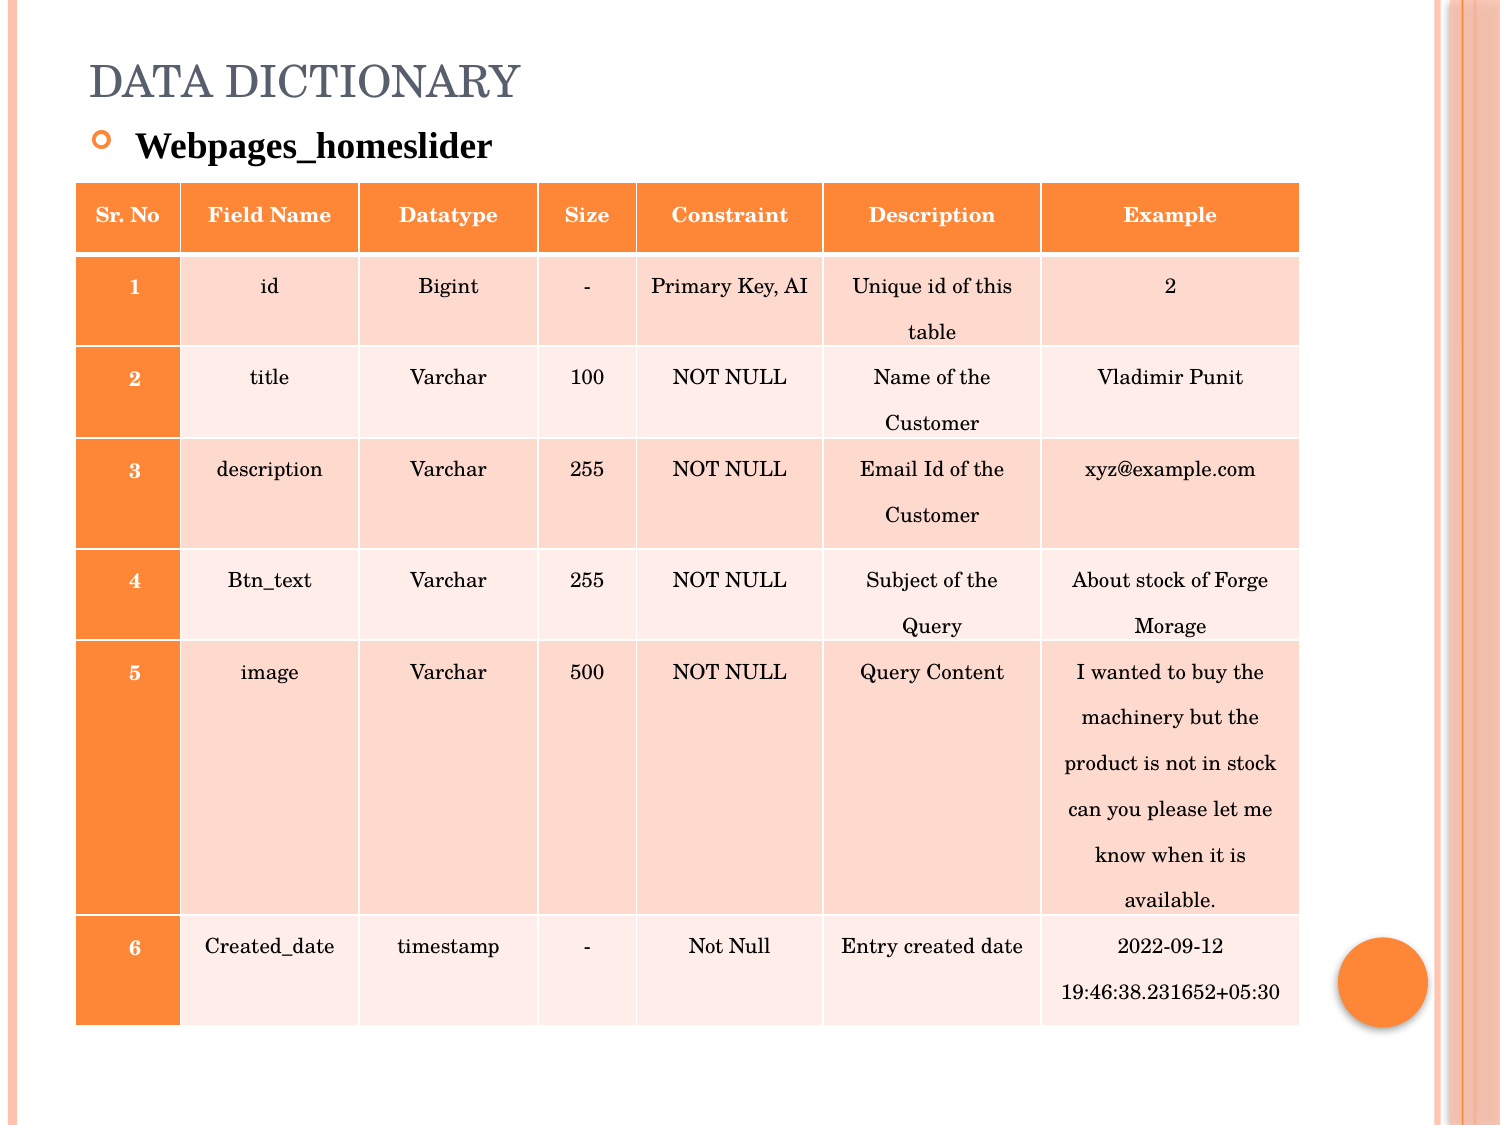

# Data Dictionary
Webpages_homeslider
| Sr. No | Field Name | Datatype | Size | Constraint | Description | Example |
| --- | --- | --- | --- | --- | --- | --- |
| 1 | id | Bigint | - | Primary Key, AI | Unique id of this table | 2 |
| 2 | title | Varchar | 100 | NOT NULL | Name of the Customer | Vladimir Punit |
| 3 | description | Varchar | 255 | NOT NULL | Email Id of the Customer | xyz@example.com |
| 4 | Btn\_text | Varchar | 255 | NOT NULL | Subject of the Query | About stock of Forge Morage |
| 5 | image | Varchar | 500 | NOT NULL | Query Content | I wanted to buy the machinery but the product is not in stock can you please let me know when it is available. |
| 6 | Created\_date | timestamp | - | Not Null | Entry created date | 2022-09-12 19:46:38.231652+05:30 |